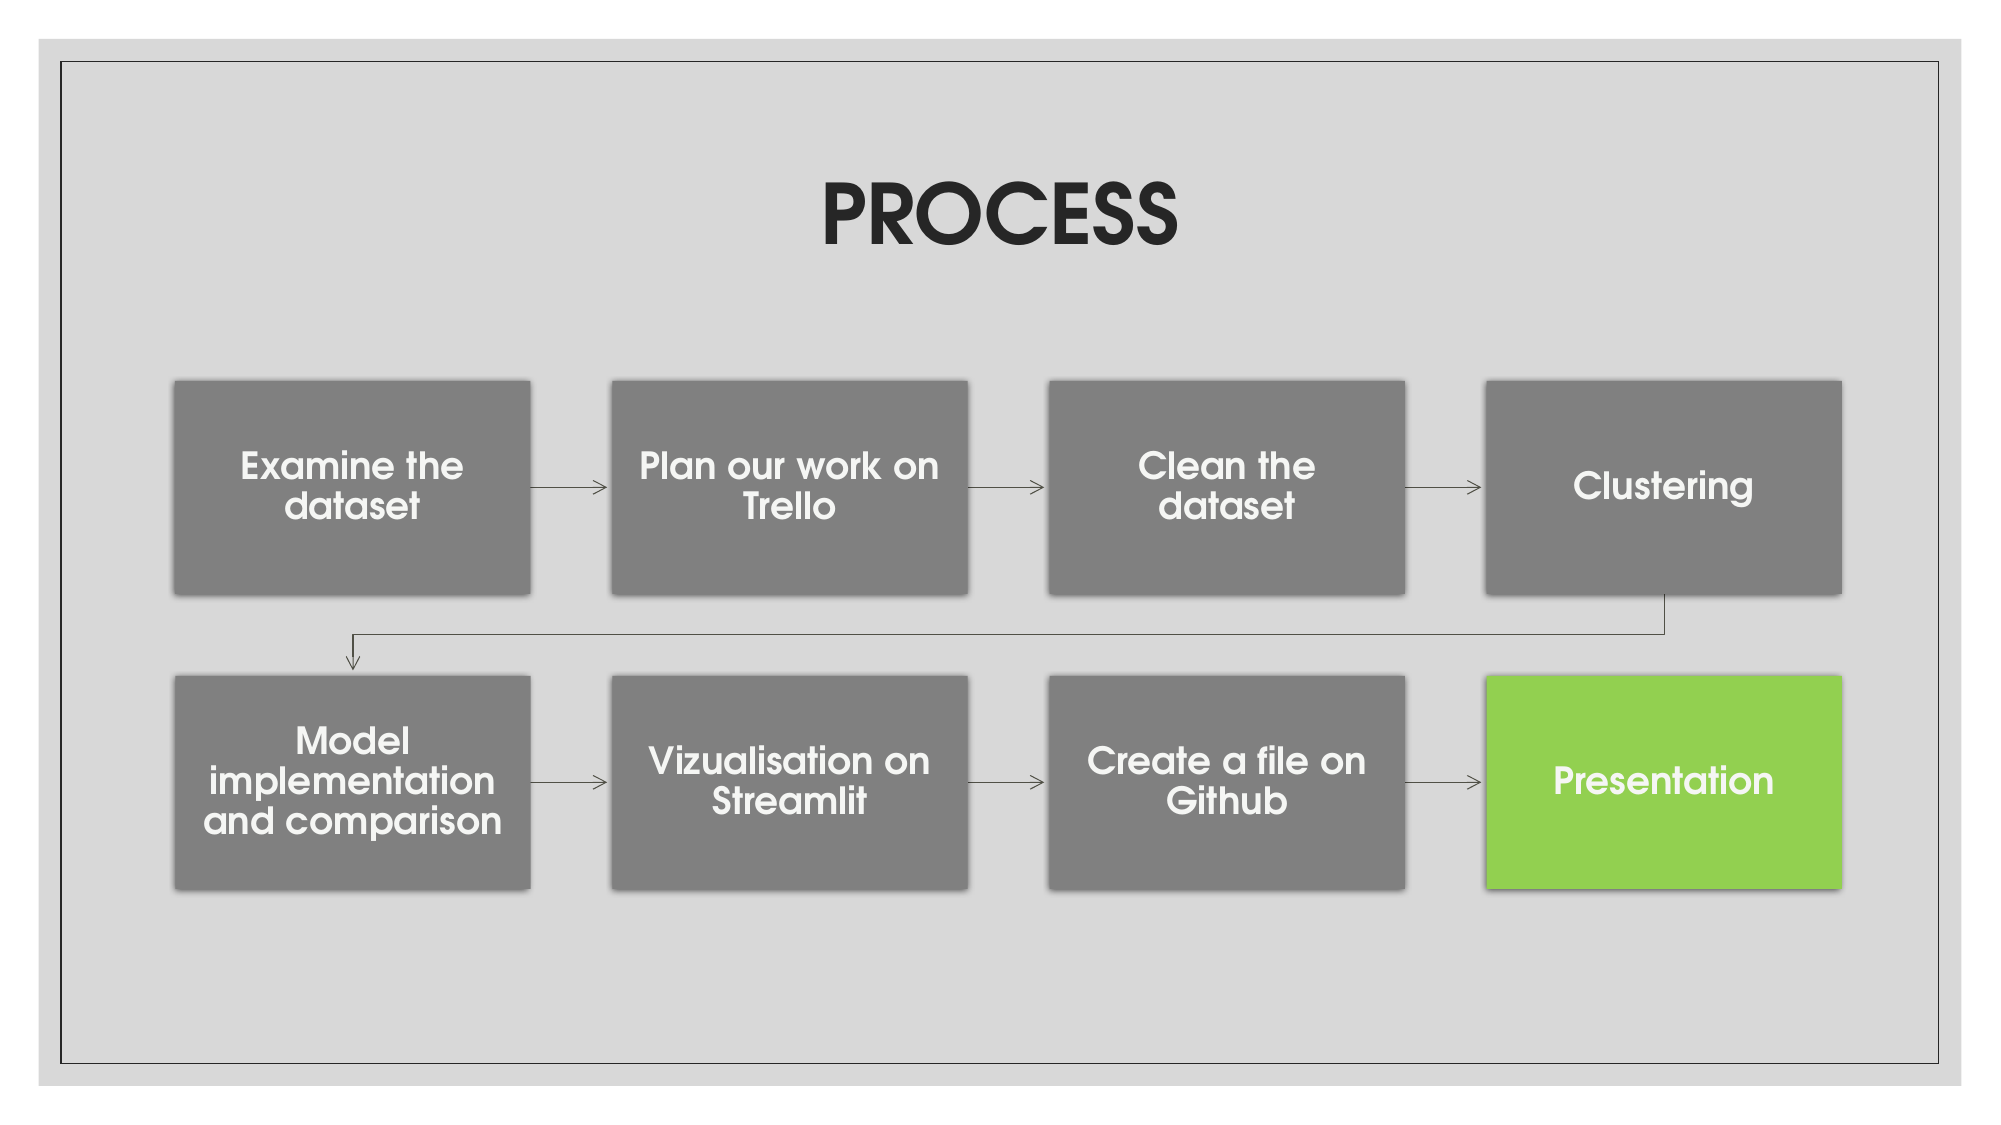

# PROCESS

Examine the dataset

Plan our work on Trello

Clean the dataset

Clustering

Model implementation and comparison

Vizualisation on Streamlit

Create a file on Github
Presentation